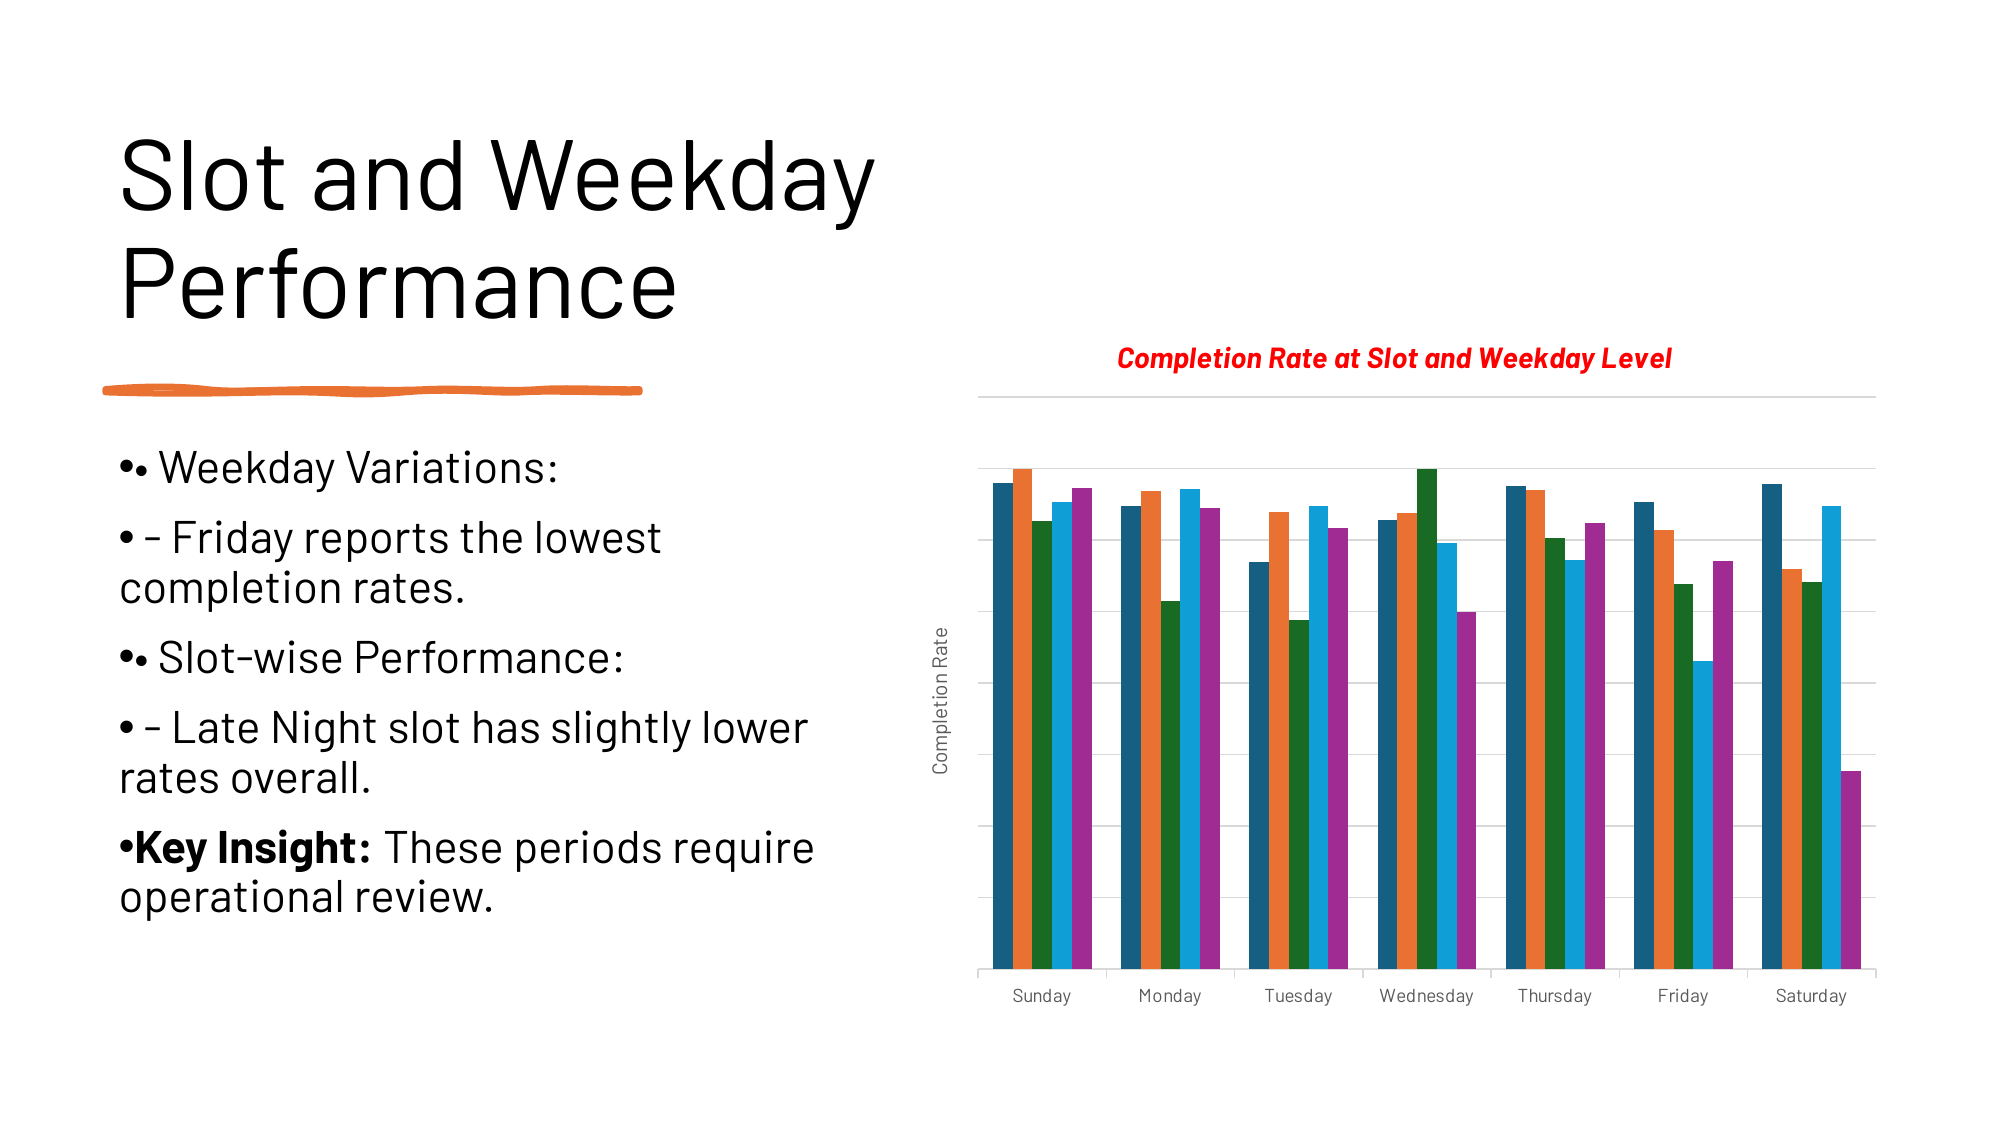

# Slot and Weekday Performance

### Chart: Completion Rate at Slot and Weekday Level

| Category | Afternoon | Evening | Late Night | Morning | Night |
|---|---|---|---|---|---|
| Sunday | 0.9989658738366081 | 1.0 | 0.9963235294117647 | 0.9976498237367802 | 0.9986577181208054 |
| Monday | 0.9974160206718347 | 0.9984591679506933 | 0.9907407407407407 | 0.9985935302390999 | 0.9972451790633609 |
| Tuesday | 0.9934980494148244 | 0.9969465648854962 | 0.9894179894179894 | 0.9973684210526316 | 0.99581589958159 |
| Wednesday | 0.9964200477326969 | 0.9968701095461658 | 1.0 | 0.9948253557567918 | 0.9899713467048711 |
| Thursday | 0.9987593052109182 | 0.9985052316890882 | 0.9951456310679612 | 0.993581514762516 | 0.9962264150943396 |
| Friday | 0.9976905311778291 | 0.9957203994293866 | 0.9919028340080972 | 0.9865229110512129 | 0.993514915693904 |
| Saturday | 0.9988938053097345 | 0.9929775280898876 | 0.9920948616600791 | 0.9974126778783958 | 0.9788639365918098 |
• Weekday Variations:
 - Friday reports the lowest completion rates.
• Slot-wise Performance:
 - Late Night slot has slightly lower rates overall.
Key Insight: These periods require operational review.